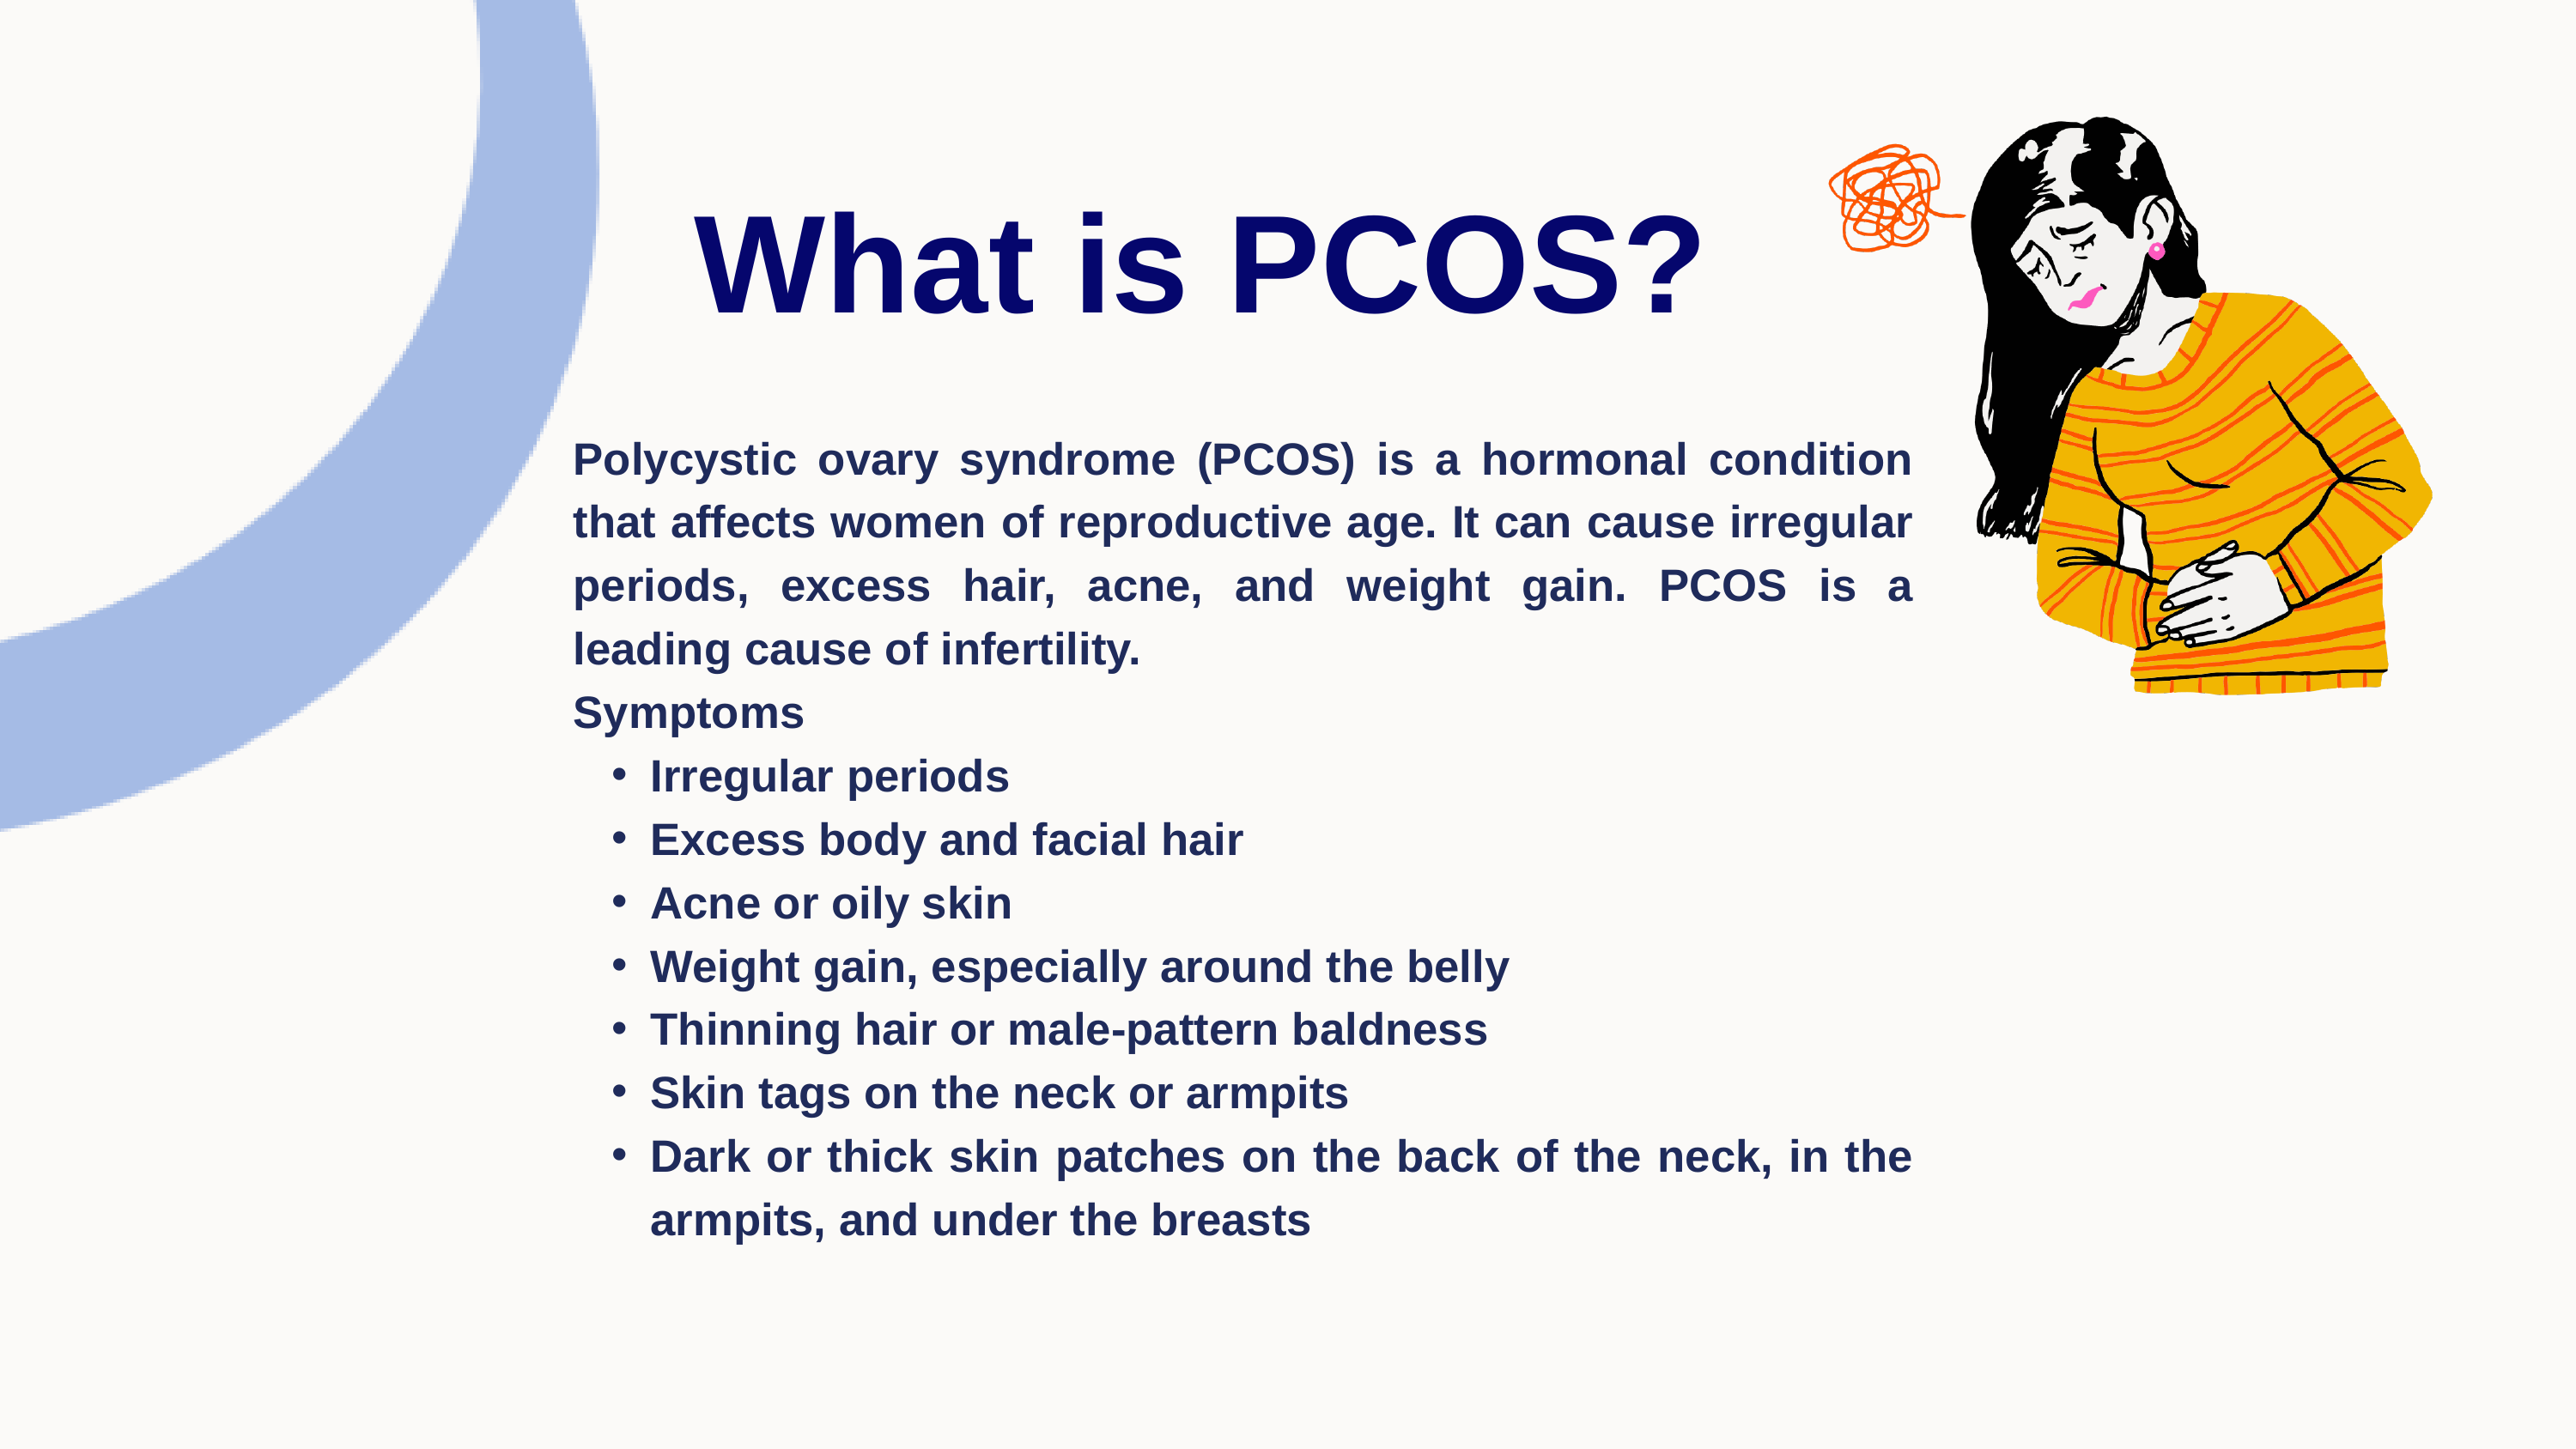

What is PCOS?
Polycystic ovary syndrome (PCOS) is a hormonal condition that affects women of reproductive age. It can cause irregular periods, excess hair, acne, and weight gain. PCOS is a leading cause of infertility.
Symptoms
Irregular periods
Excess body and facial hair
Acne or oily skin
Weight gain, especially around the belly
Thinning hair or male-pattern baldness
Skin tags on the neck or armpits
Dark or thick skin patches on the back of the neck, in the armpits, and under the breasts